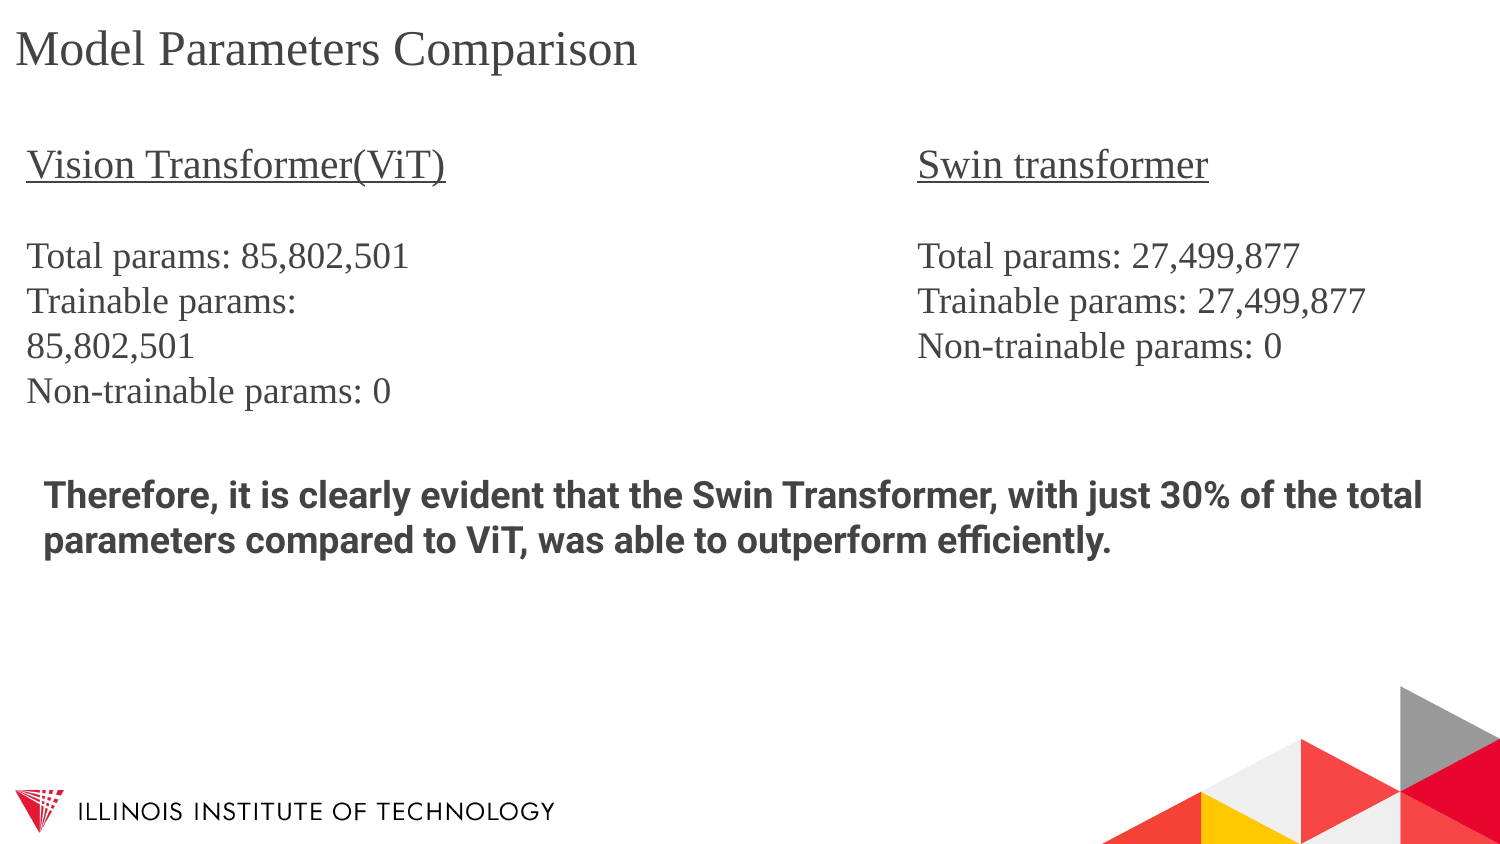

Model Parameters Comparison

Vision Transformer(ViT)

Total params: 85,802,501
Trainable params: 85,802,501
Non-trainable params: 0

Swin transformer

Total params: 27,499,877
Trainable params: 27,499,877
Non-trainable params: 0

Therefore, it is clearly evident that the Swin Transformer, with just 30% of the total parameters compared to ViT, was able to outperform efficiently.